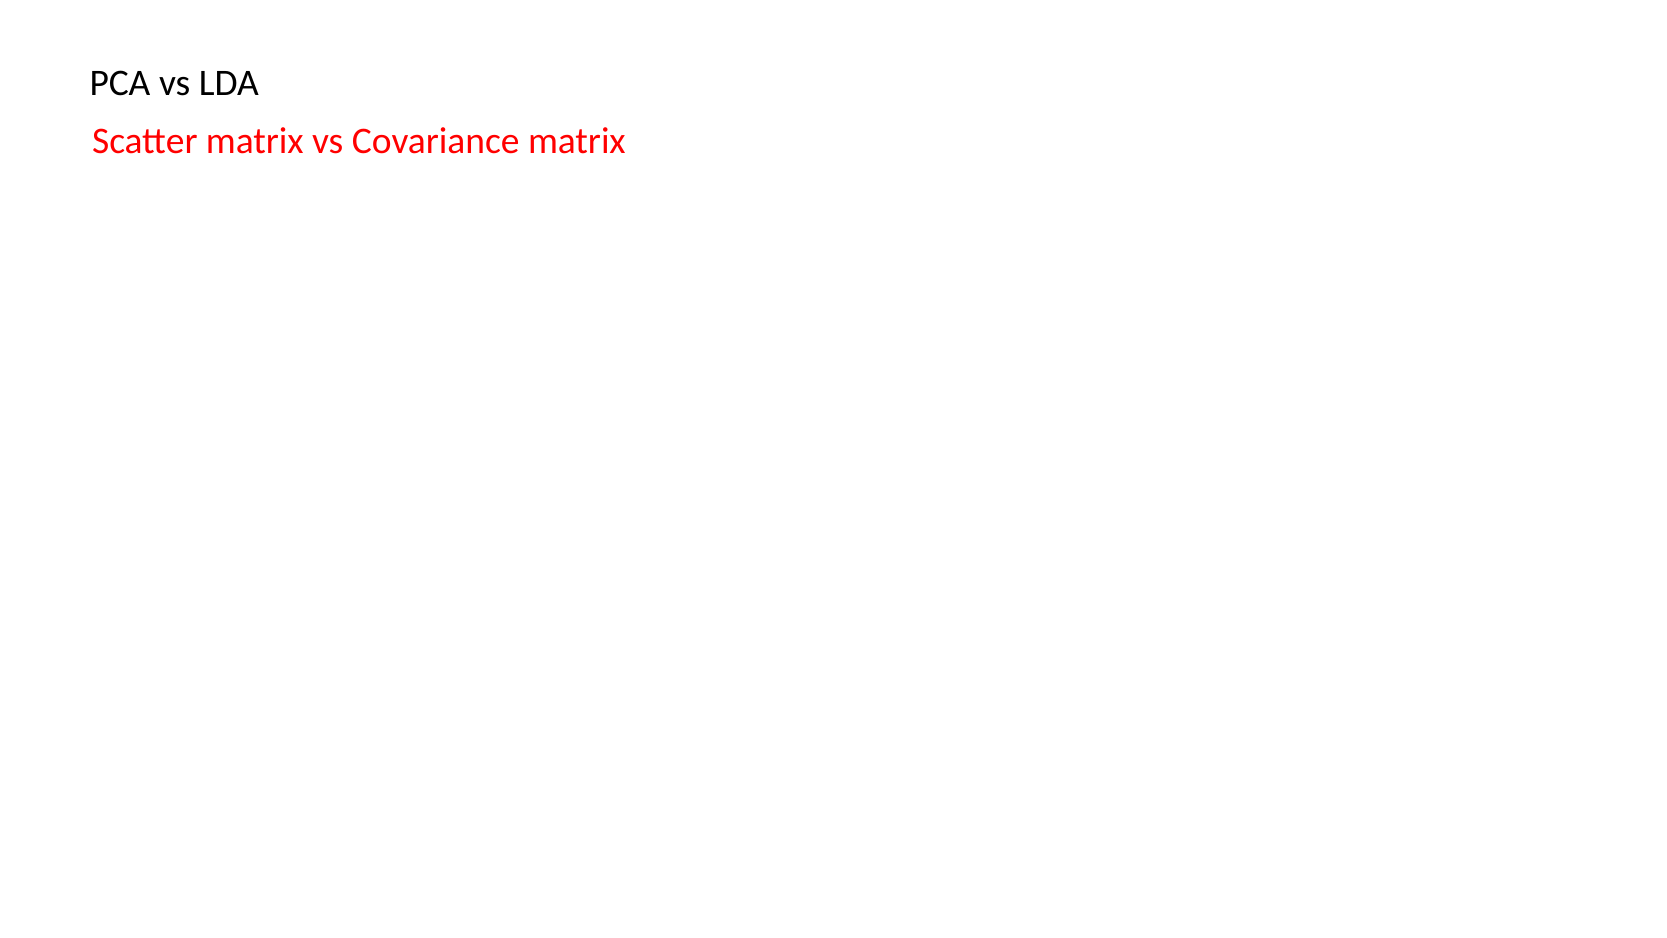

PCA vs LDA
Scatter matrix vs Covariance matrix